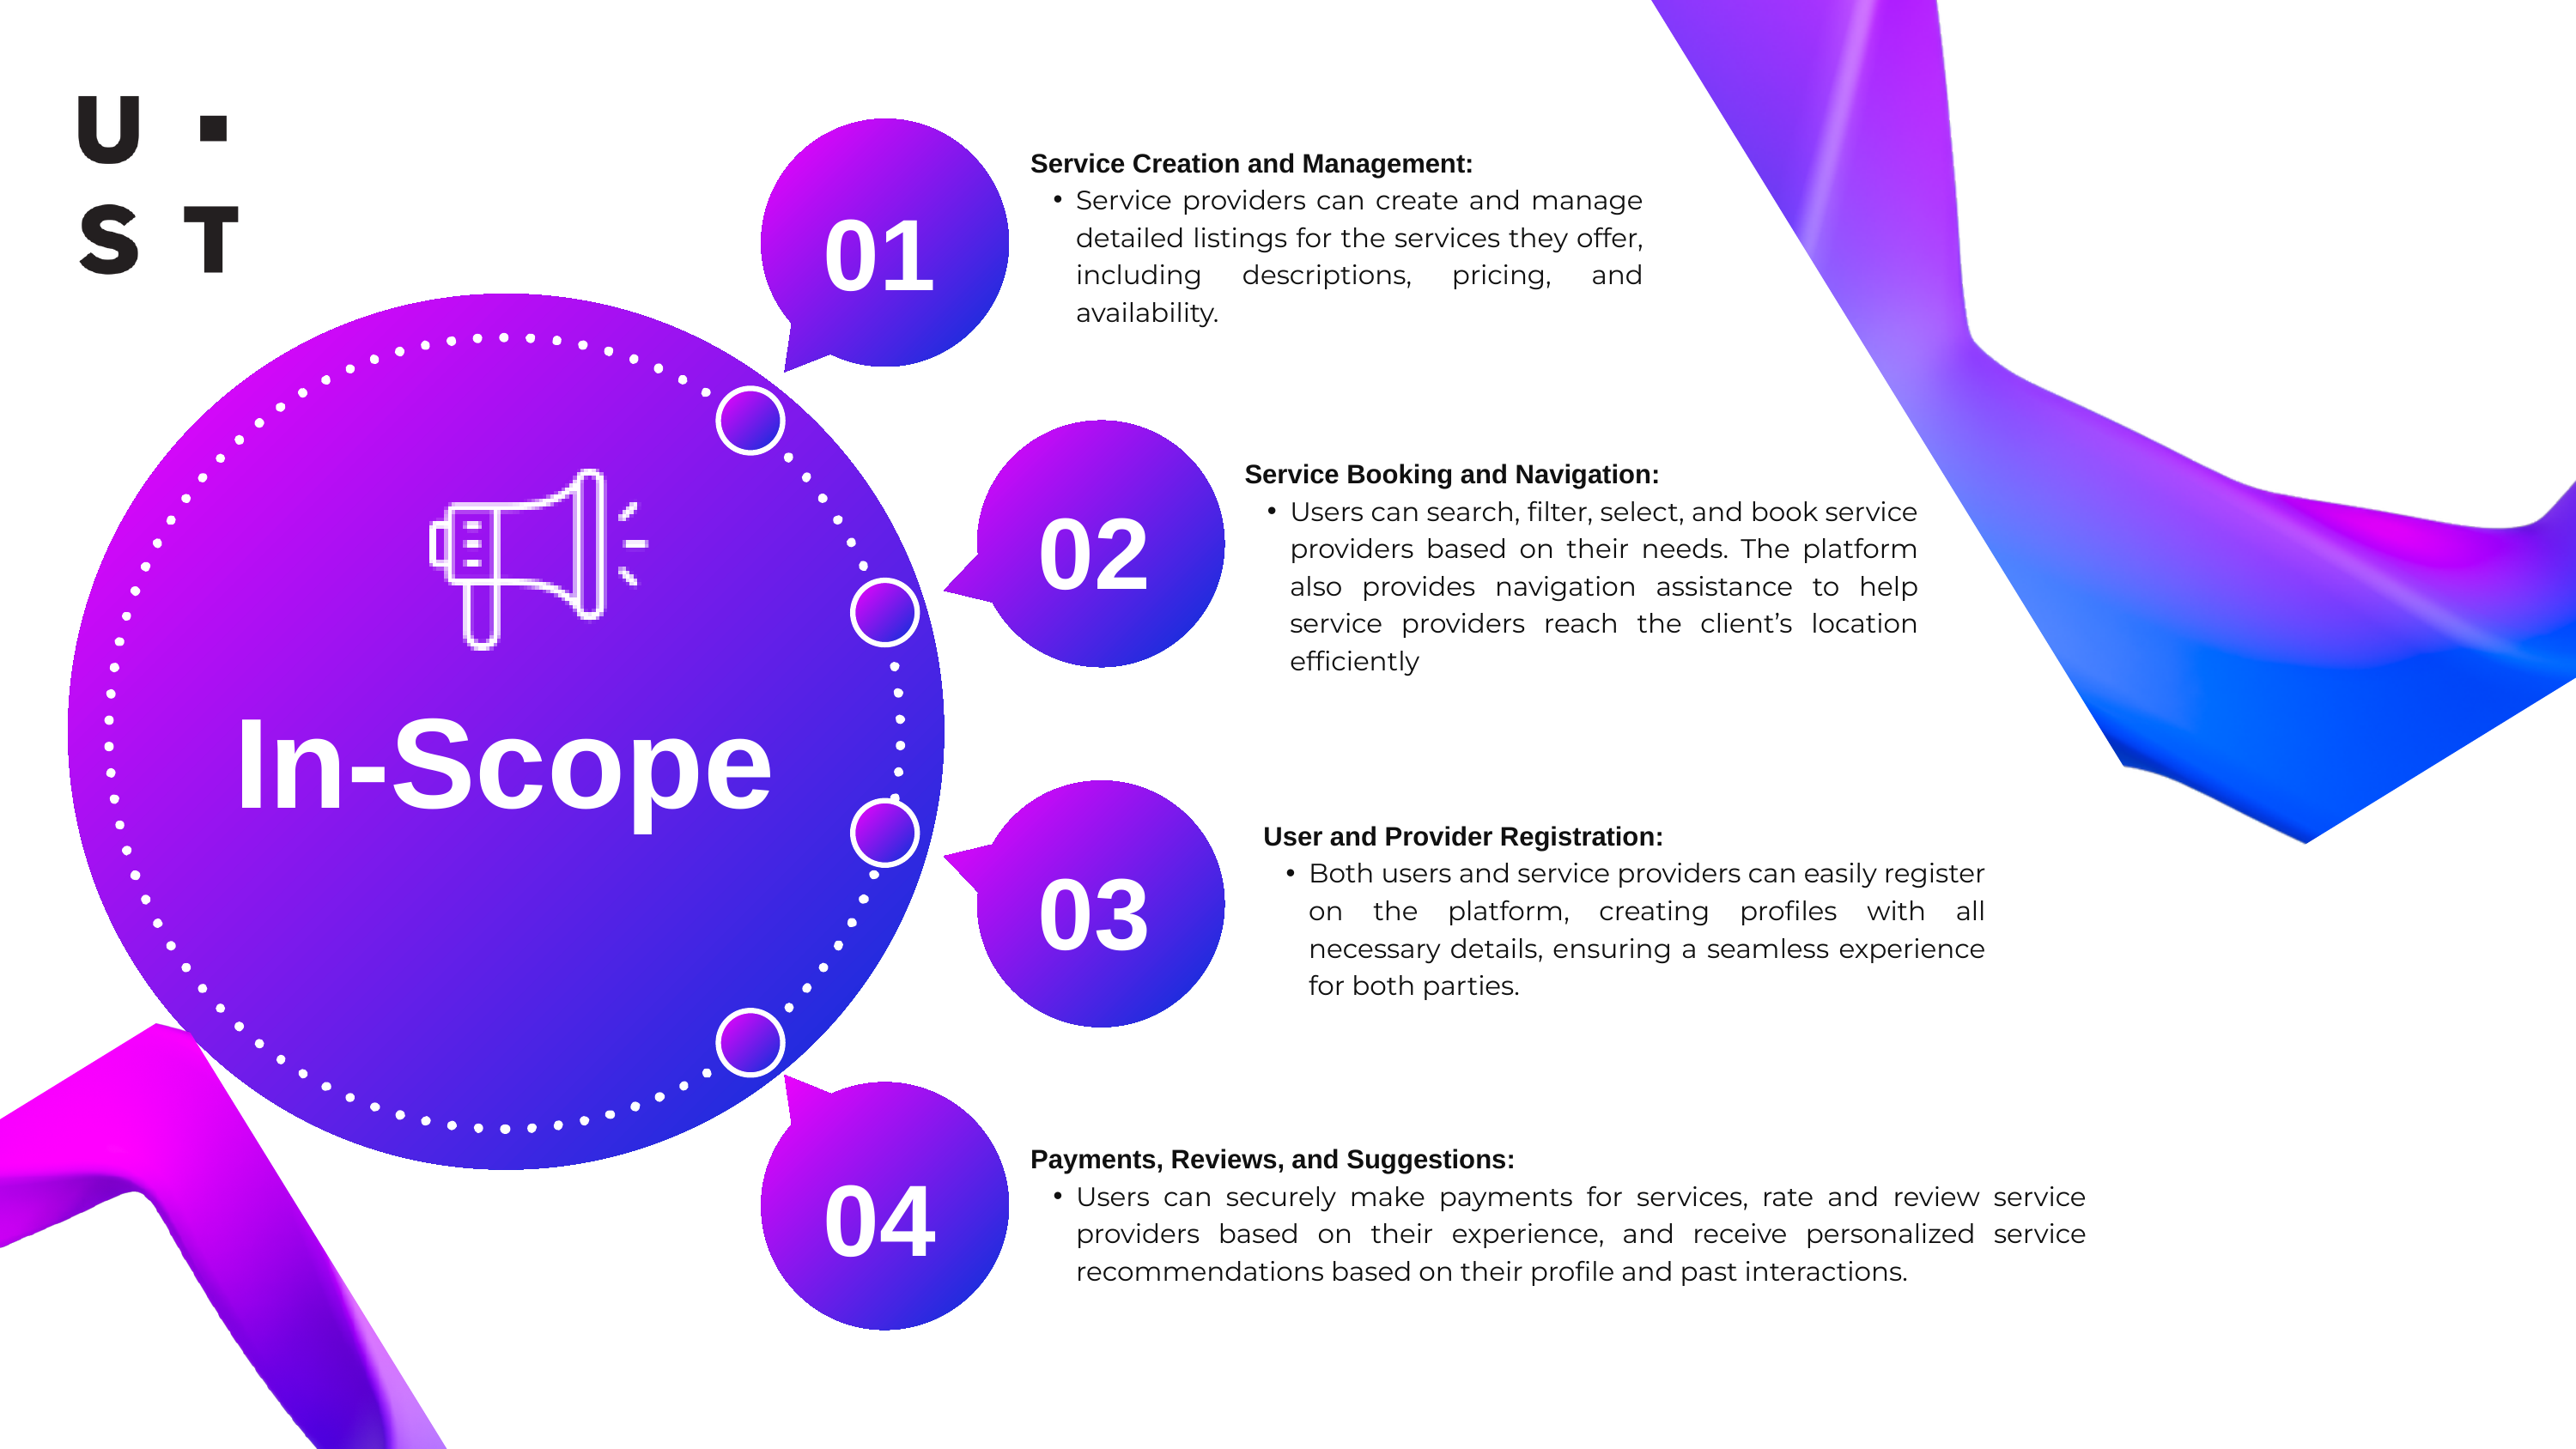

Service Creation and Management:
Service providers can create and manage detailed listings for the services they offer, including descriptions, pricing, and availability.

01

Service Booking and Navigation:
Users can search, filter, select, and book service providers based on their needs. The platform also provides navigation assistance to help service providers reach the client’s location efficiently

02

In-Scope

User and Provider Registration:
Both users and service providers can easily register on the platform, creating profiles with all necessary details, ensuring a seamless experience for both parties.

03

04
Payments, Reviews, and Suggestions:
Users can securely make payments for services, rate and review service providers based on their experience, and receive personalized service recommendations based on their profile and past interactions.